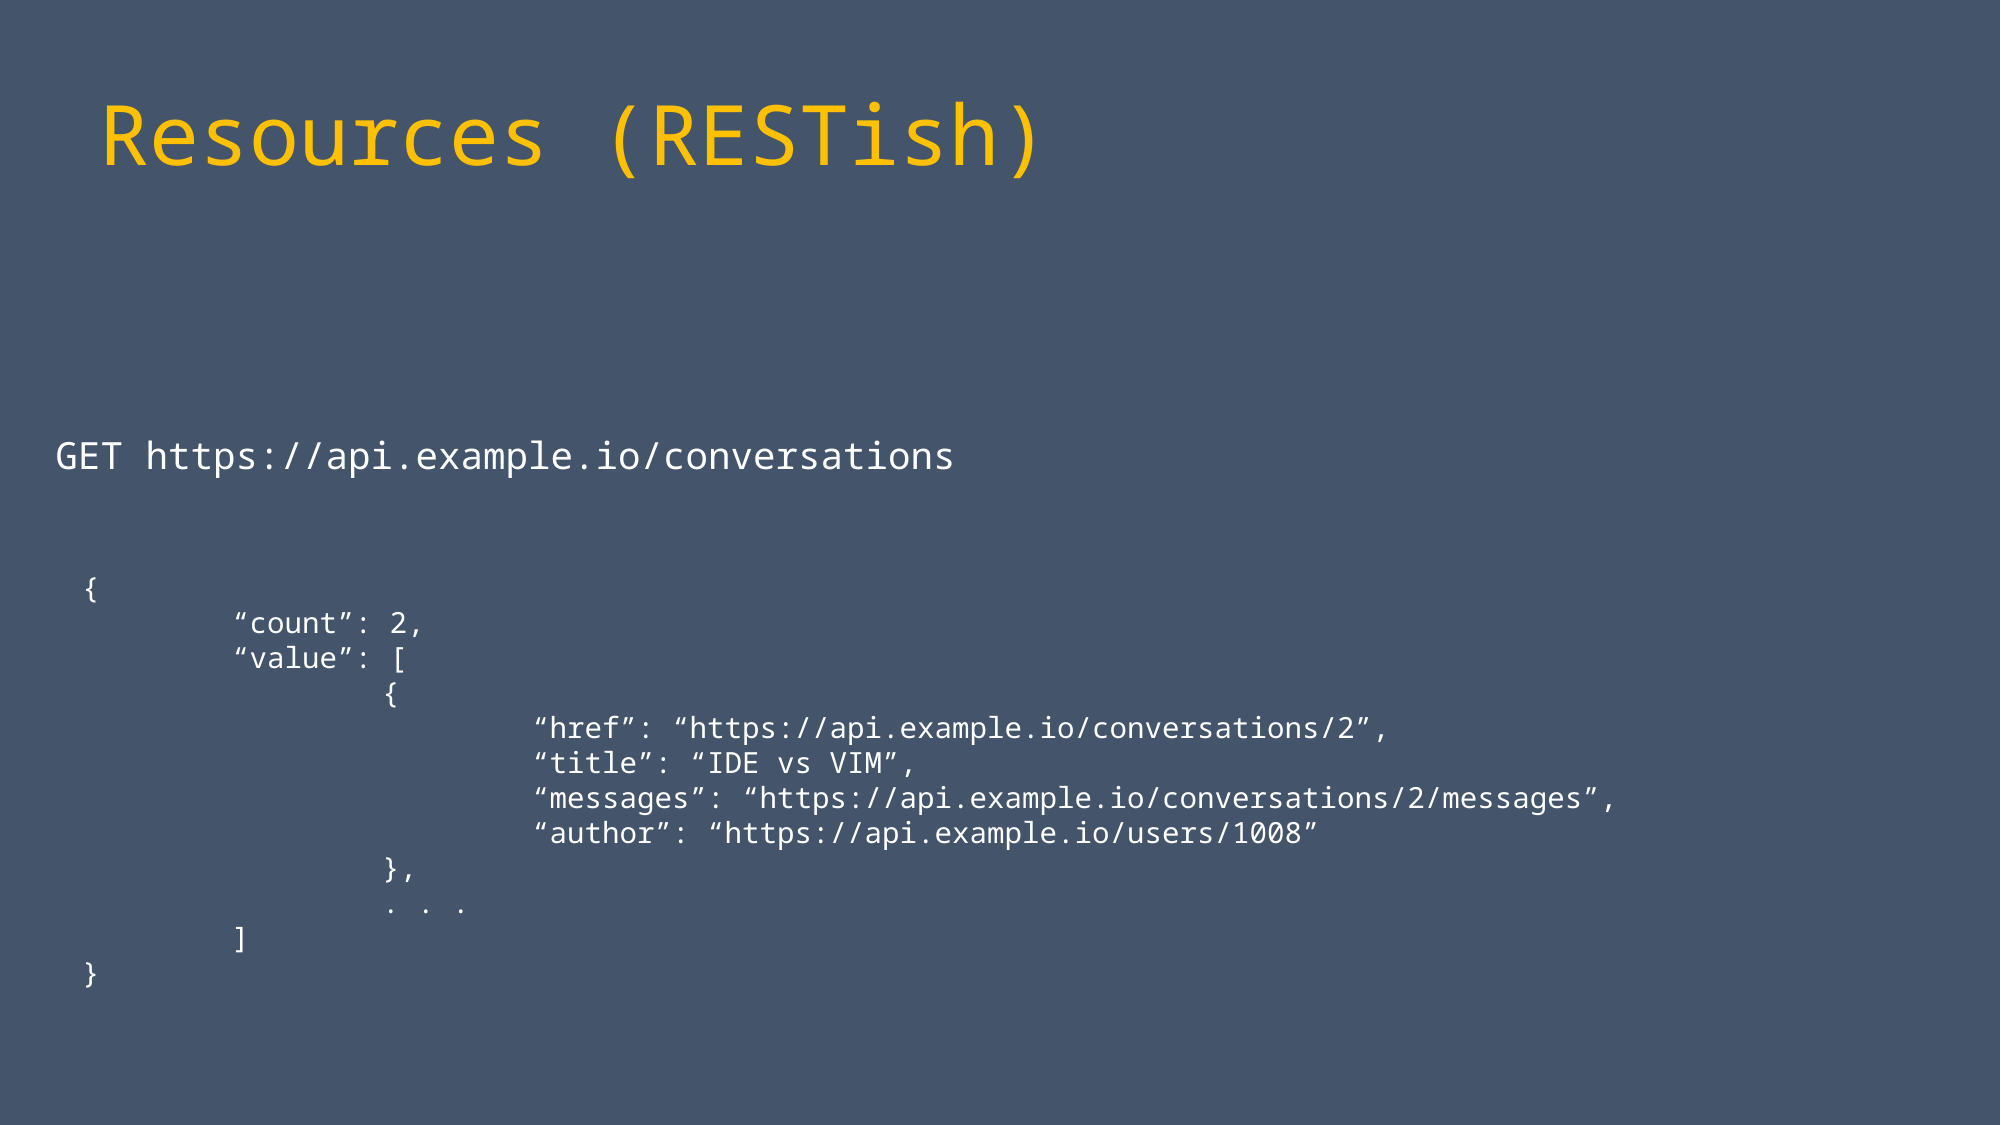

Resources (RESTish)
GET https://api.example.io/conversations
{
	“count”: 2,
	“value”: [
		{
			“href”: “https://api.example.io/conversations/2”,
			“title”: “IDE vs VIM”,
			“messages”: “https://api.example.io/conversations/2/messages”,
			“author”: “https://api.example.io/users/1008”
		},
		. . .
	]
}